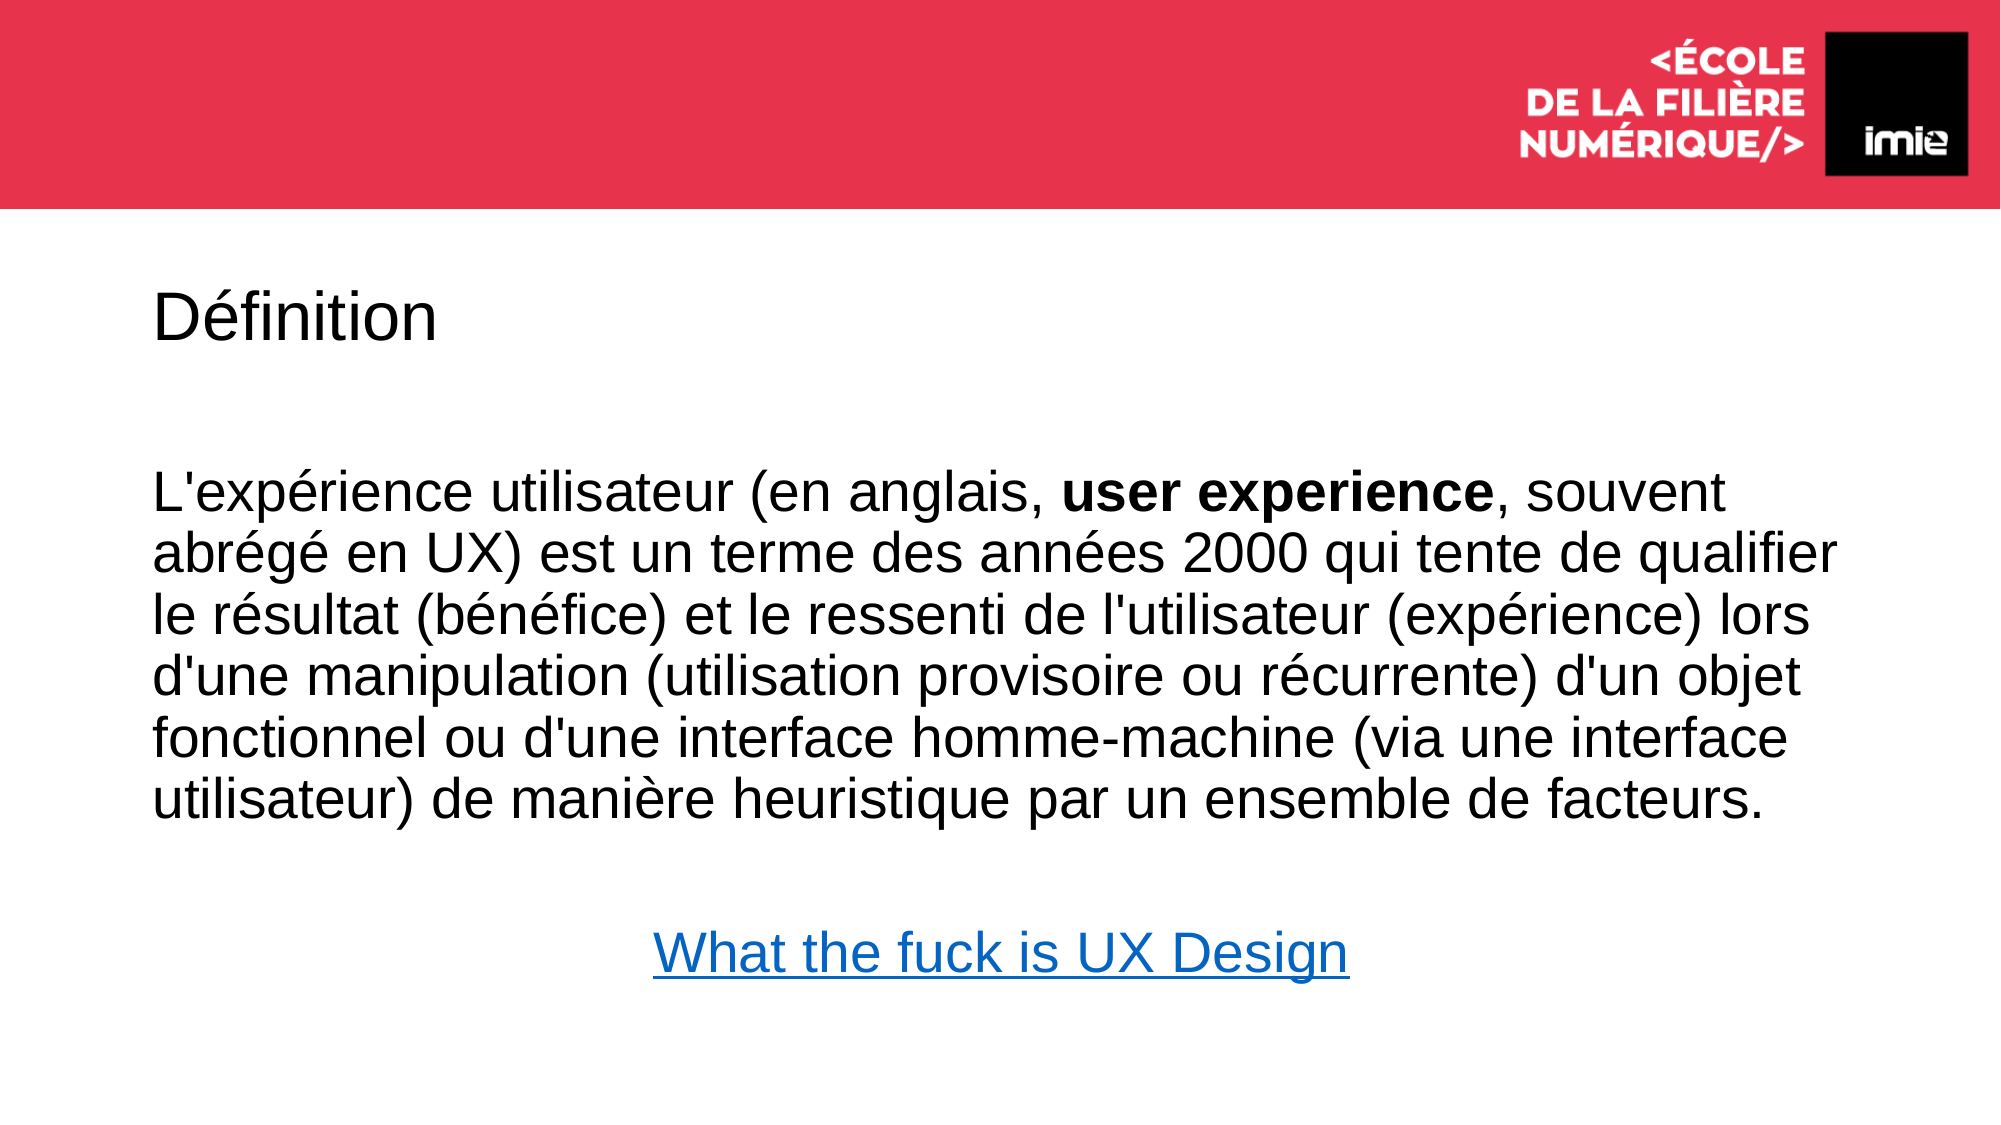

# Définition
L'expérience utilisateur (en anglais, user experience, souvent abrégé en UX) est un terme des années 2000 qui tente de qualifier le résultat (bénéfice) et le ressenti de l'utilisateur (expérience) lors d'une manipulation (utilisation provisoire ou récurrente) d'un objet fonctionnel ou d'une interface homme-machine (via une interface utilisateur) de manière heuristique par un ensemble de facteurs.

What the fuck is UX Design